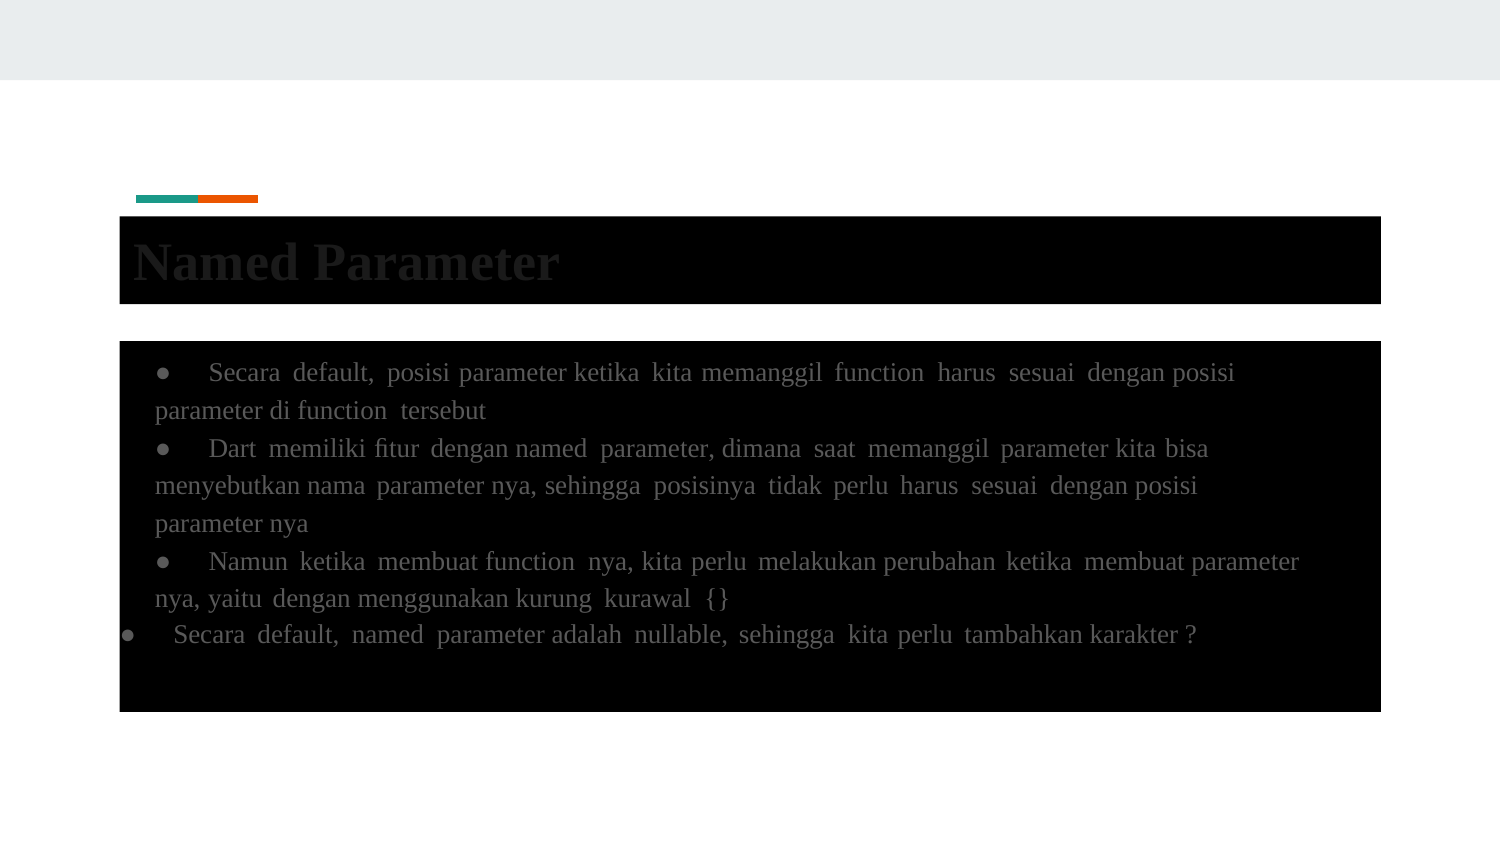

Named Parameter

●	Secara default, posisi parameter ketika kita memanggil function harus sesuai dengan posisi
parameter di function tersebut
●	Dart memiliki ﬁtur dengan named parameter, dimana saat memanggil parameter kita bisa
menyebutkan nama parameter nya, sehingga posisinya tidak perlu harus sesuai dengan posisi
parameter nya
●	Namun ketika membuat function nya, kita perlu melakukan perubahan ketika membuat parameter
nya, yaitu dengan menggunakan kurung kurawal {}
●    Secara default, named parameter adalah nullable, sehingga kita perlu tambahkan karakter ?